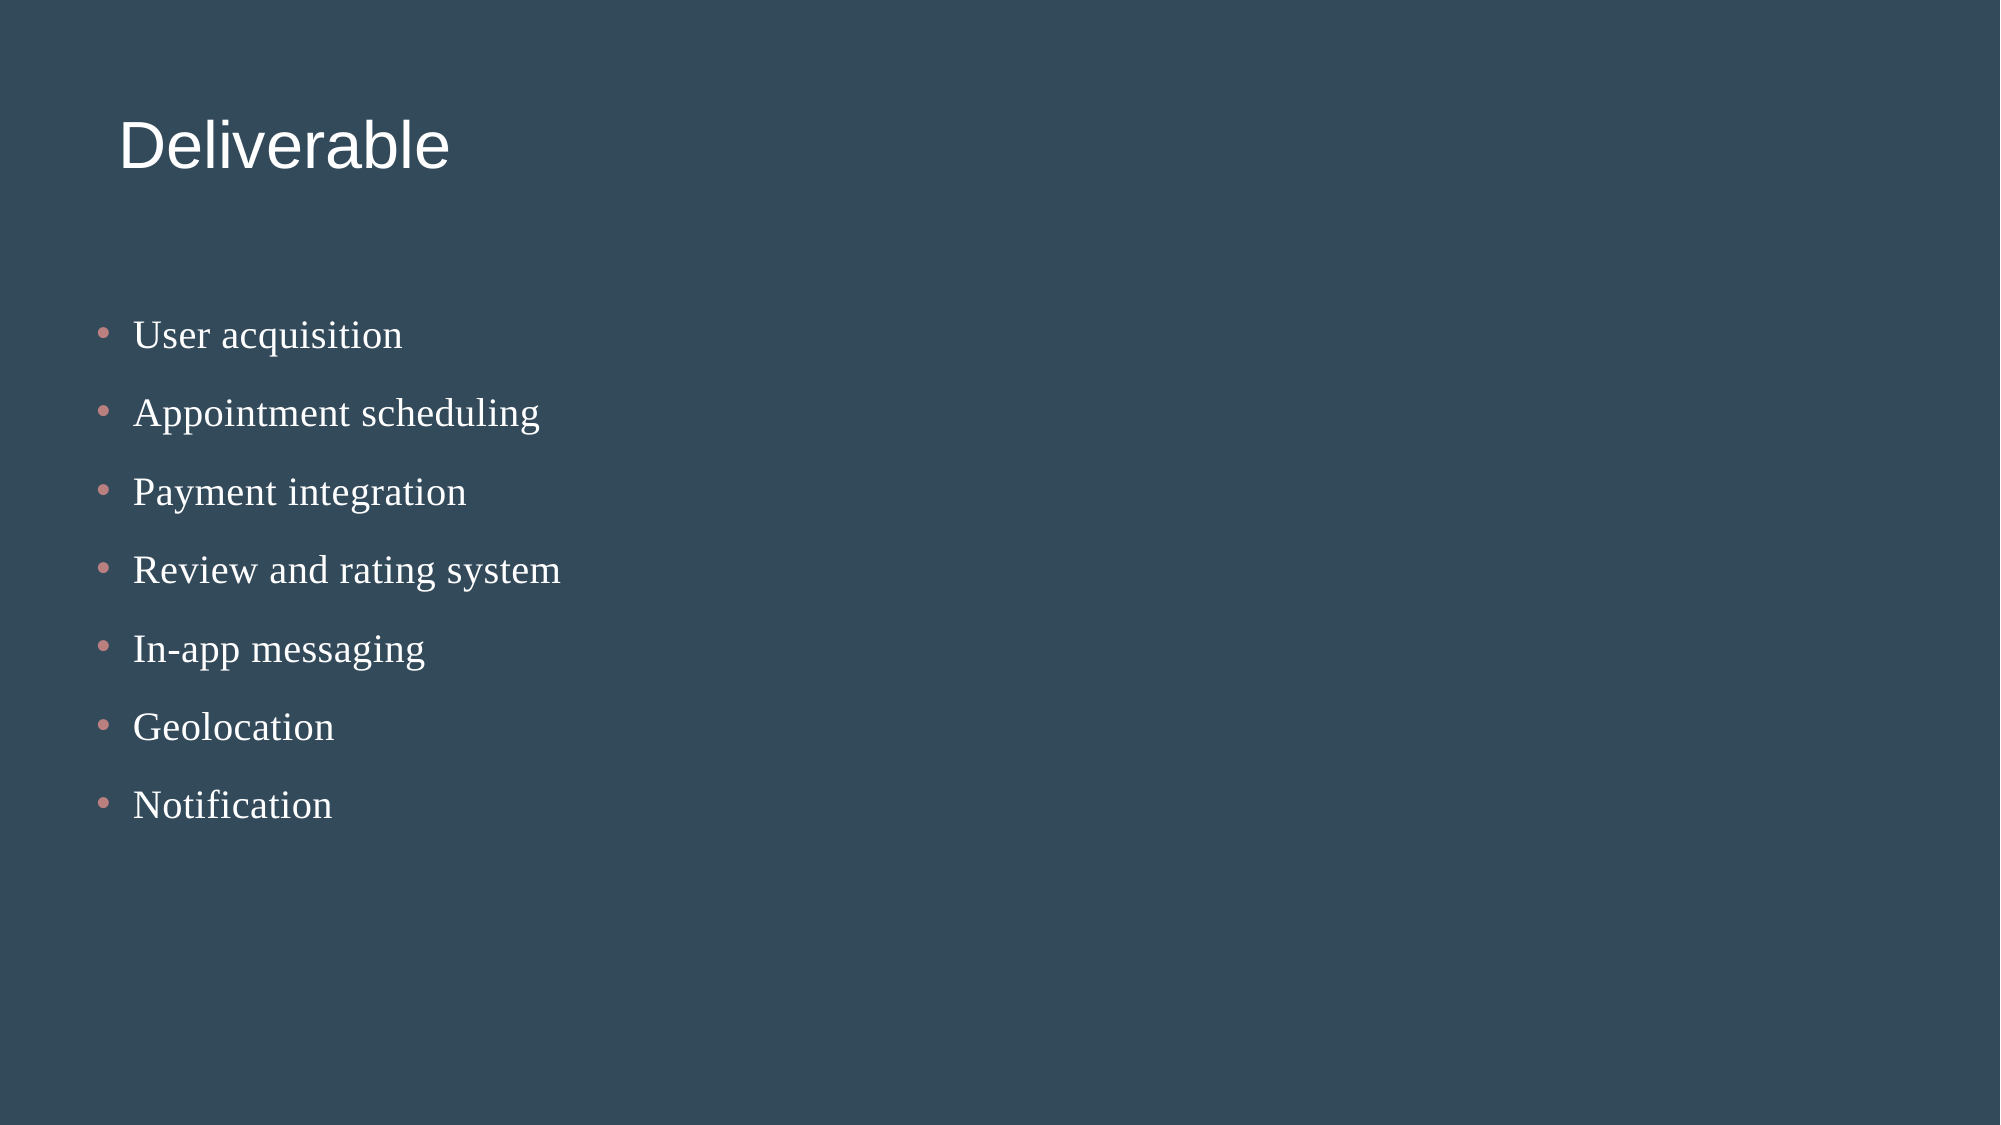

# Deliverable
User acquisition
Appointment scheduling
Payment integration
Review and rating system
In-app messaging
Geolocation
Notification